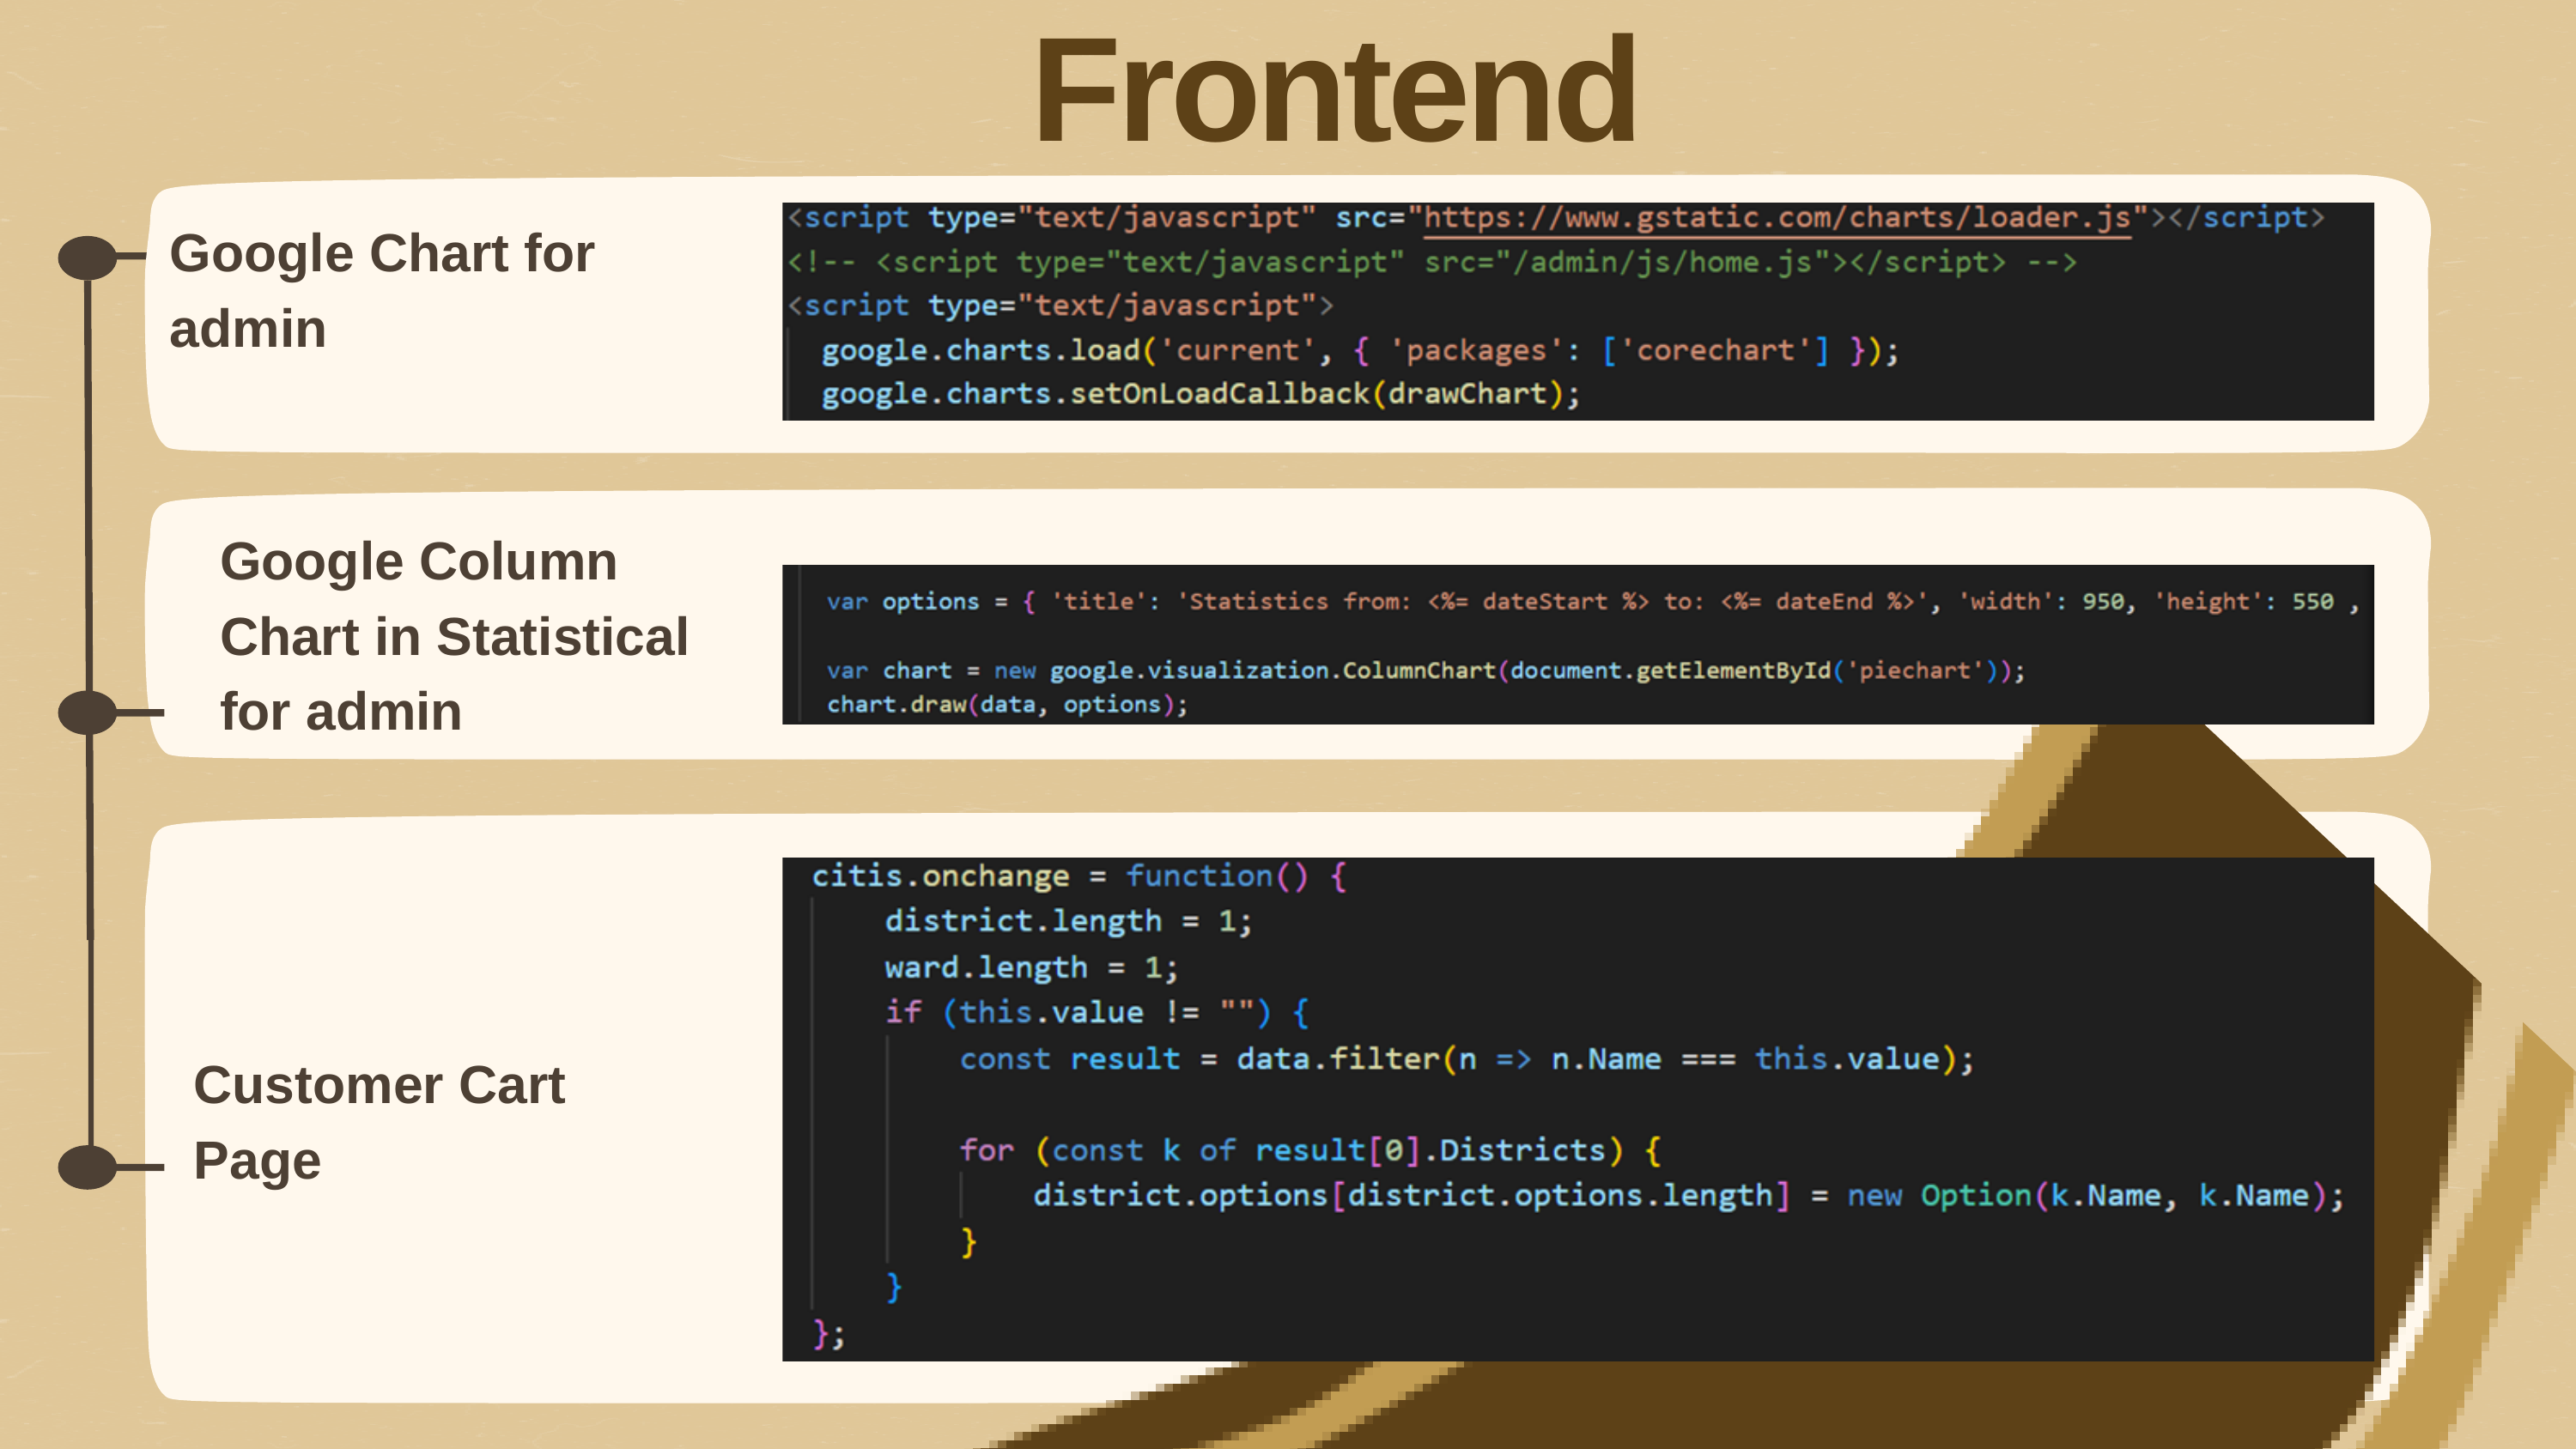

Frontend

Google Chart for admin

Google Column Chart in Statistical for admin

Customer Cart Page